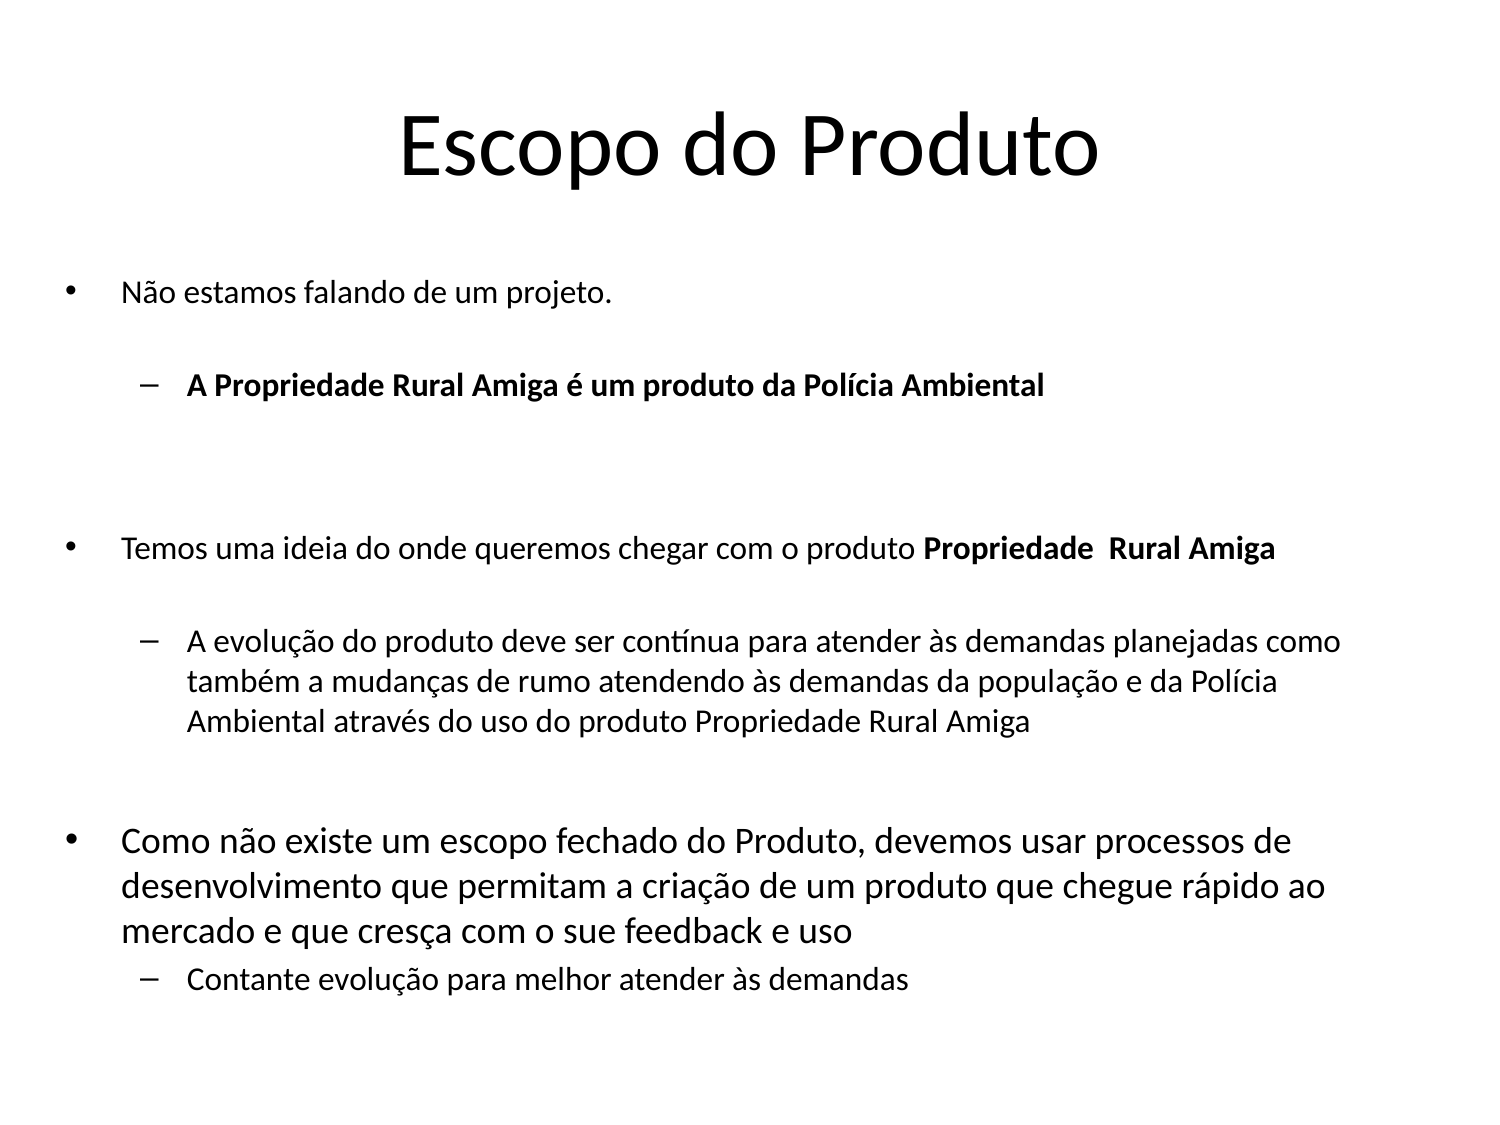

# Escopo do Produto
Não estamos falando de um projeto.

A Propriedade Rural Amiga é um produto da Polícia Ambiental

Temos uma ideia do onde queremos chegar com o produto Propriedade  Rural Amiga

A evolução do produto deve ser contínua para atender às demandas planejadas como também a mudanças de rumo atendendo às demandas da população e da Polícia Ambiental através do uso do produto Propriedade Rural Amiga

Como não existe um escopo fechado do Produto, devemos usar processos de desenvolvimento que permitam a criação de um produto que chegue rápido ao mercado e que cresça com o sue feedback e uso
Contante evolução para melhor atender às demandas